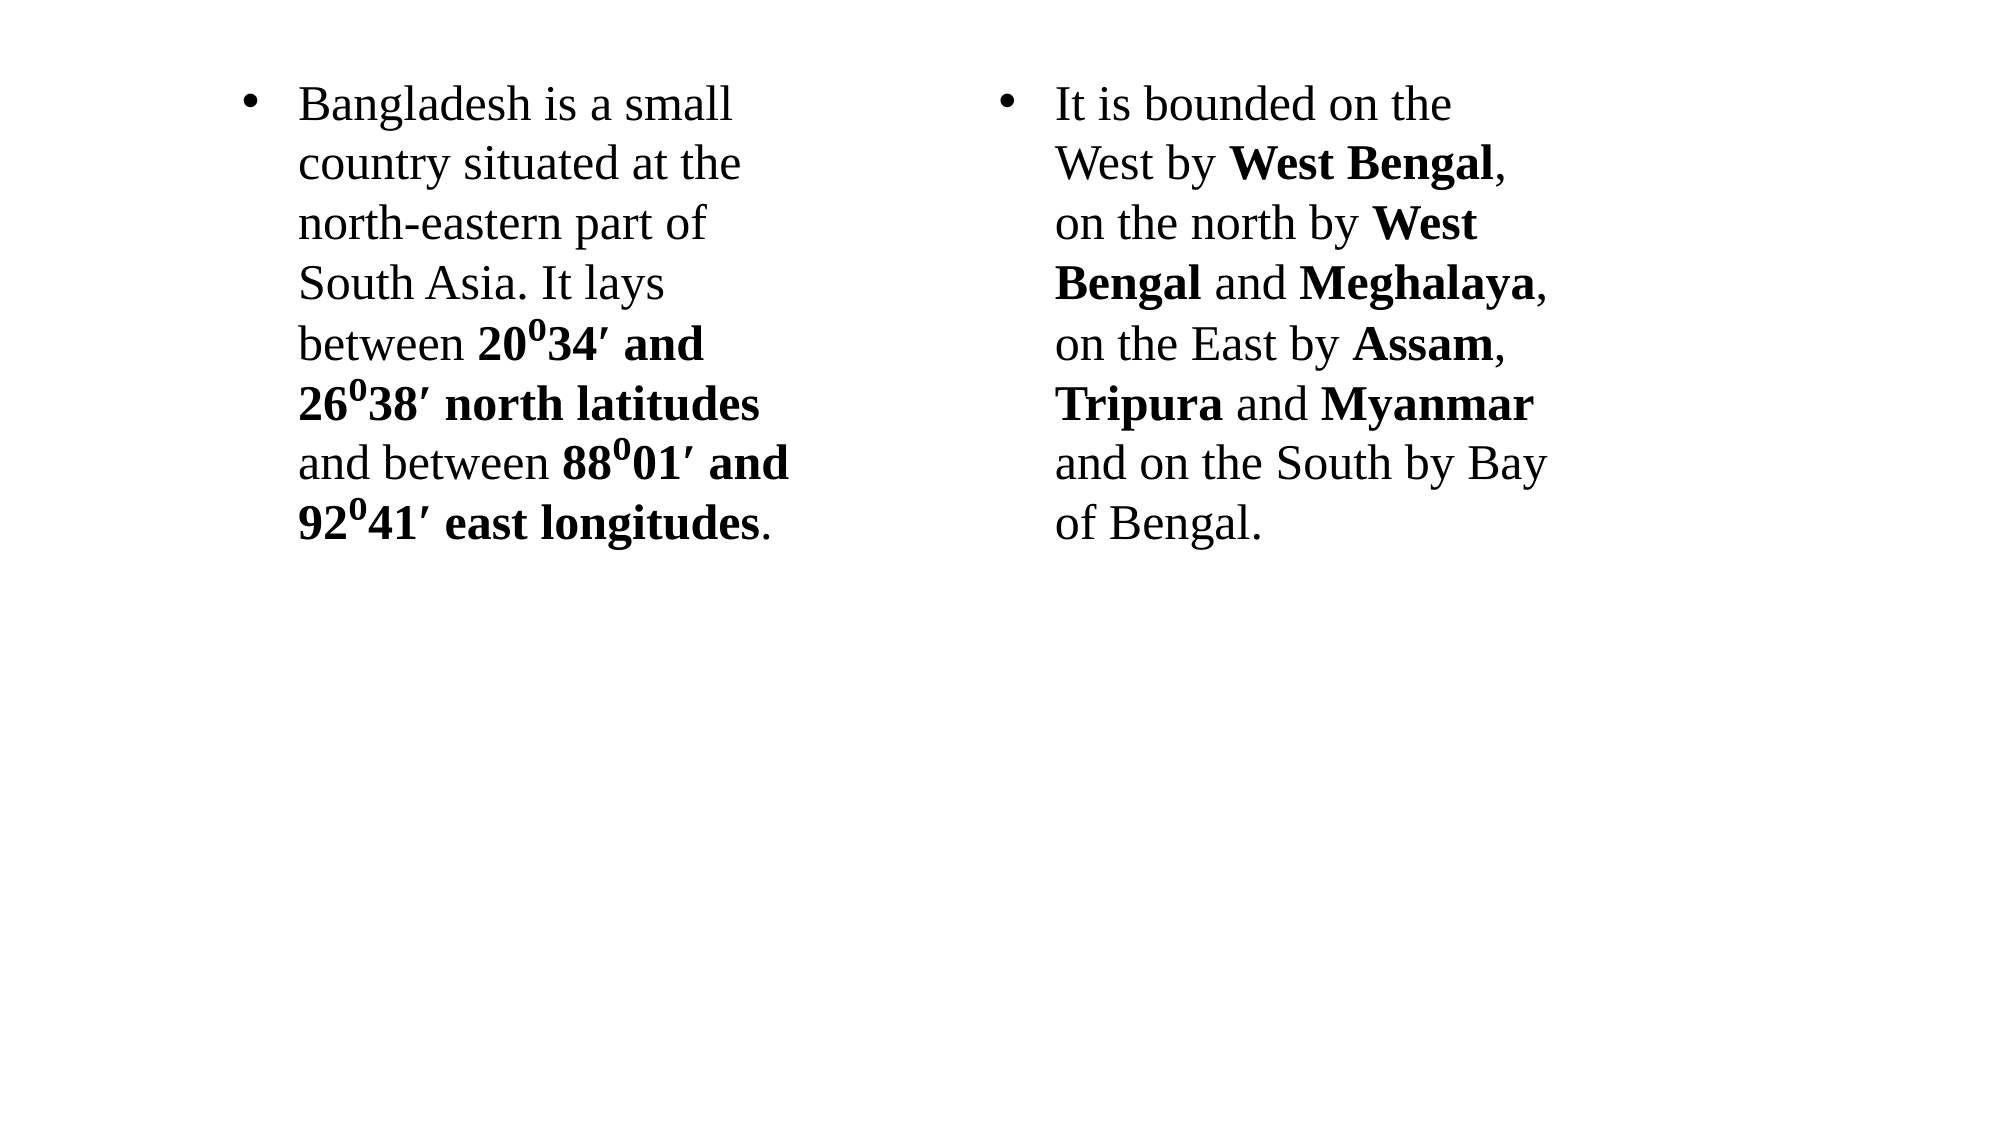

Bangladesh is a small country situated at the north-eastern part of South Asia. It lays between 20⁰34′ and 26⁰38′ north latitudes and between 88⁰01′ and 92⁰41′ east longitudes.
It is bounded on the West by West Bengal, on the north by West Bengal and Meghalaya, on the East by Assam, Tripura and Myanmar and on the South by Bay of Bengal.